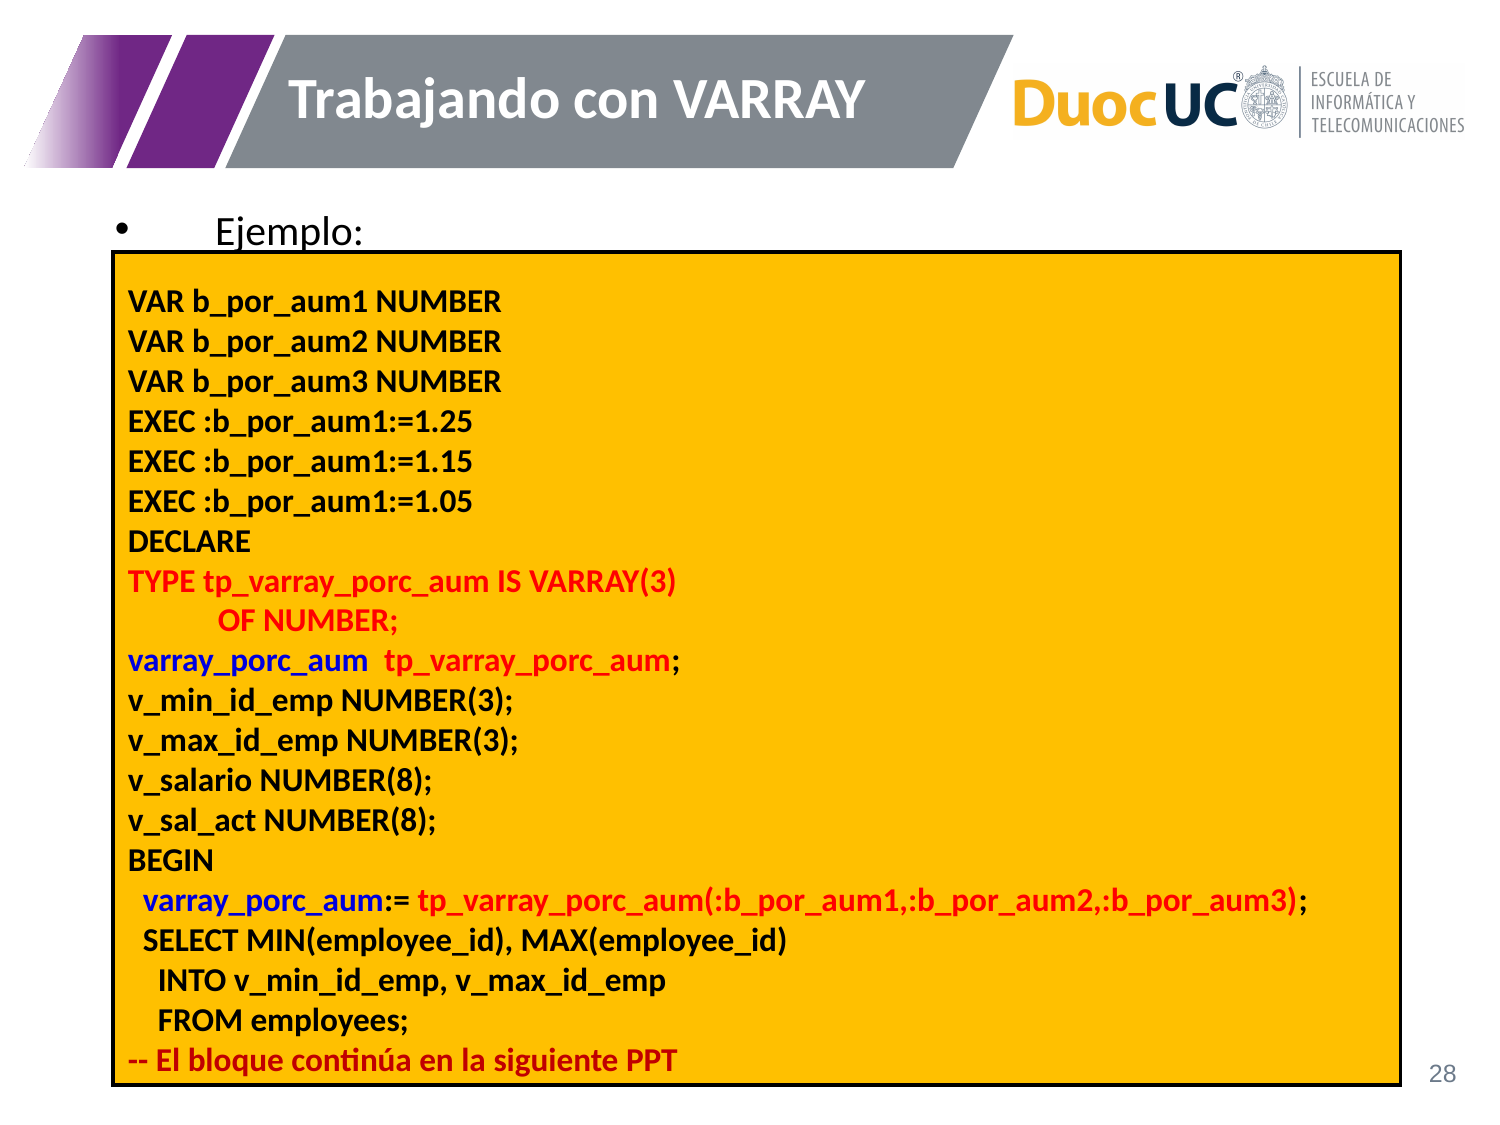

# Trabajando con VARRAY
Ejemplo:

VAR b_por_aum1 NUMBER
VAR b_por_aum2 NUMBER
VAR b_por_aum3 NUMBER
EXEC :b_por_aum1:=1.25
EXEC :b_por_aum1:=1.15
EXEC :b_por_aum1:=1.05
DECLARE
TYPE tp_varray_porc_aum IS VARRAY(3)
            OF NUMBER;
varray_porc_aum  tp_varray_porc_aum;
v_min_id_emp NUMBER(3);
v_max_id_emp NUMBER(3);
v_salario NUMBER(8);
v_sal_act NUMBER(8);
BEGIN
  varray_porc_aum:= tp_varray_porc_aum(:b_por_aum1,:b_por_aum2,:b_por_aum3);
  SELECT MIN(employee_id), MAX(employee_id)
    INTO v_min_id_emp, v_max_id_emp
    FROM employees;
-- El bloque continúa en la siguiente PPT